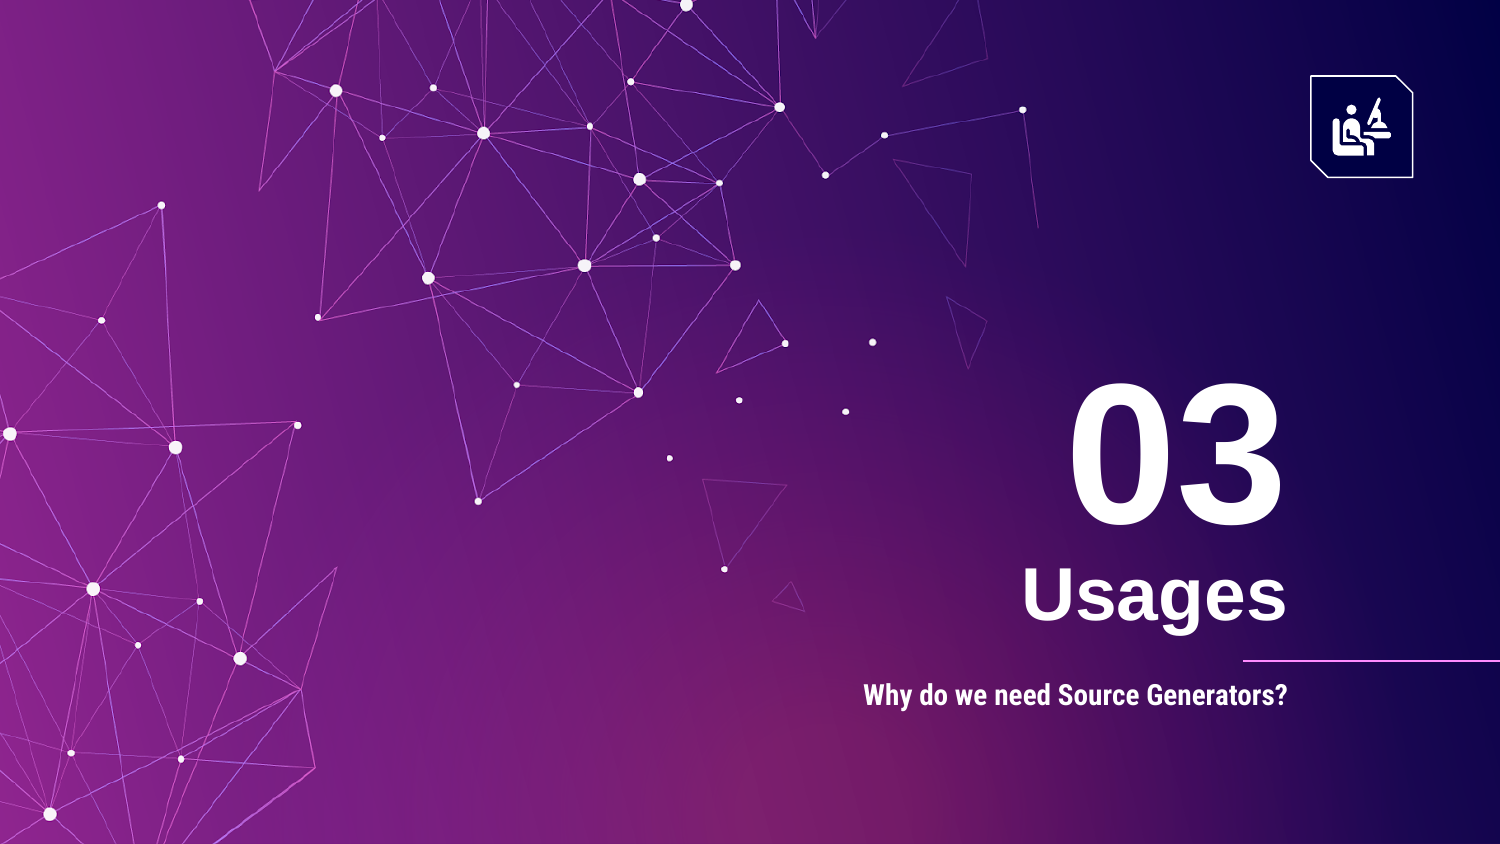

03
# Usages
Why do we need Source Generators?